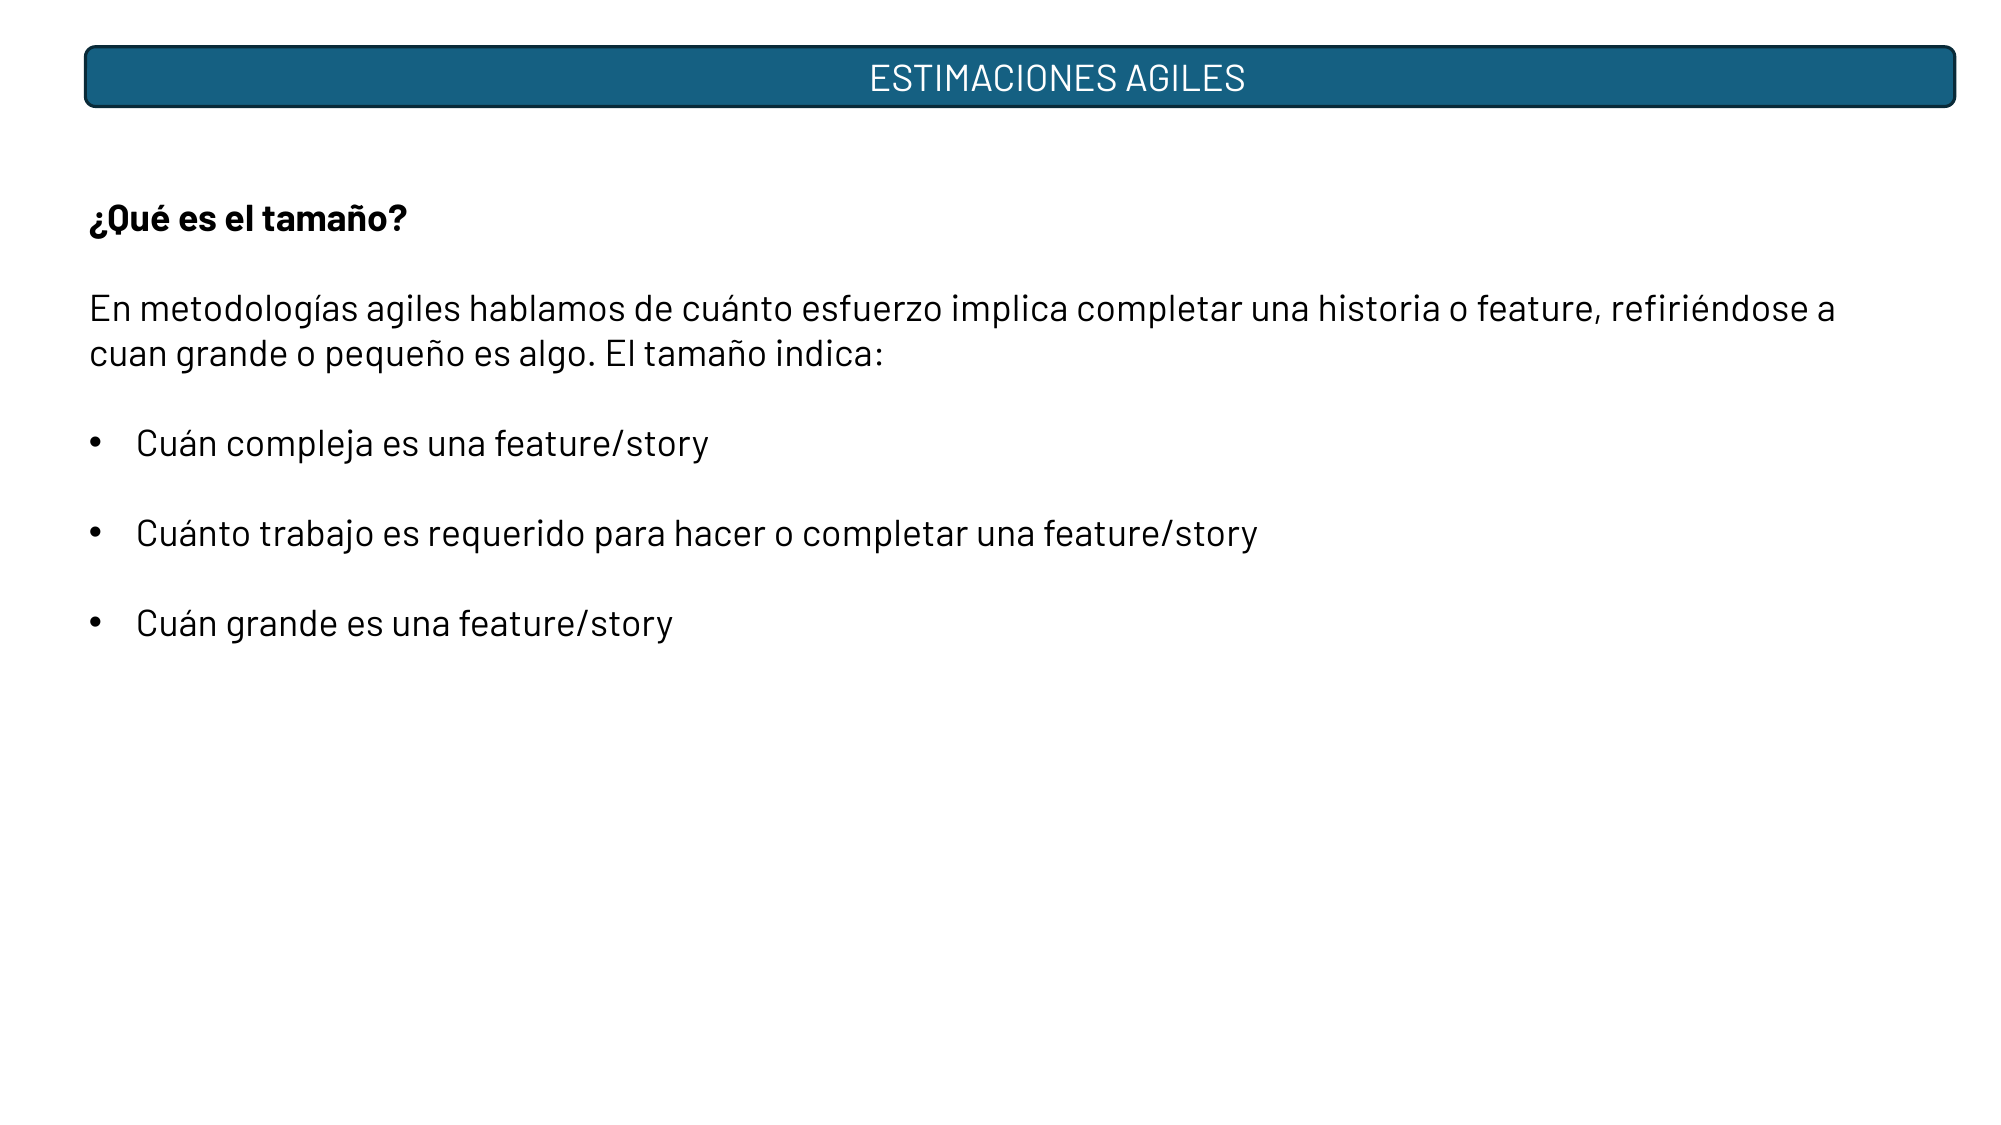

ESTIMACIONES AGILES
¿Qué es el tamaño?

En metodologías agiles hablamos de cuánto esfuerzo implica completar una historia o feature, refiriéndose a cuan grande o pequeño es algo. El tamaño indica:

Cuán compleja es una feature/story

Cuánto trabajo es requerido para hacer o completar una feature/story

Cuán grande es una feature/story